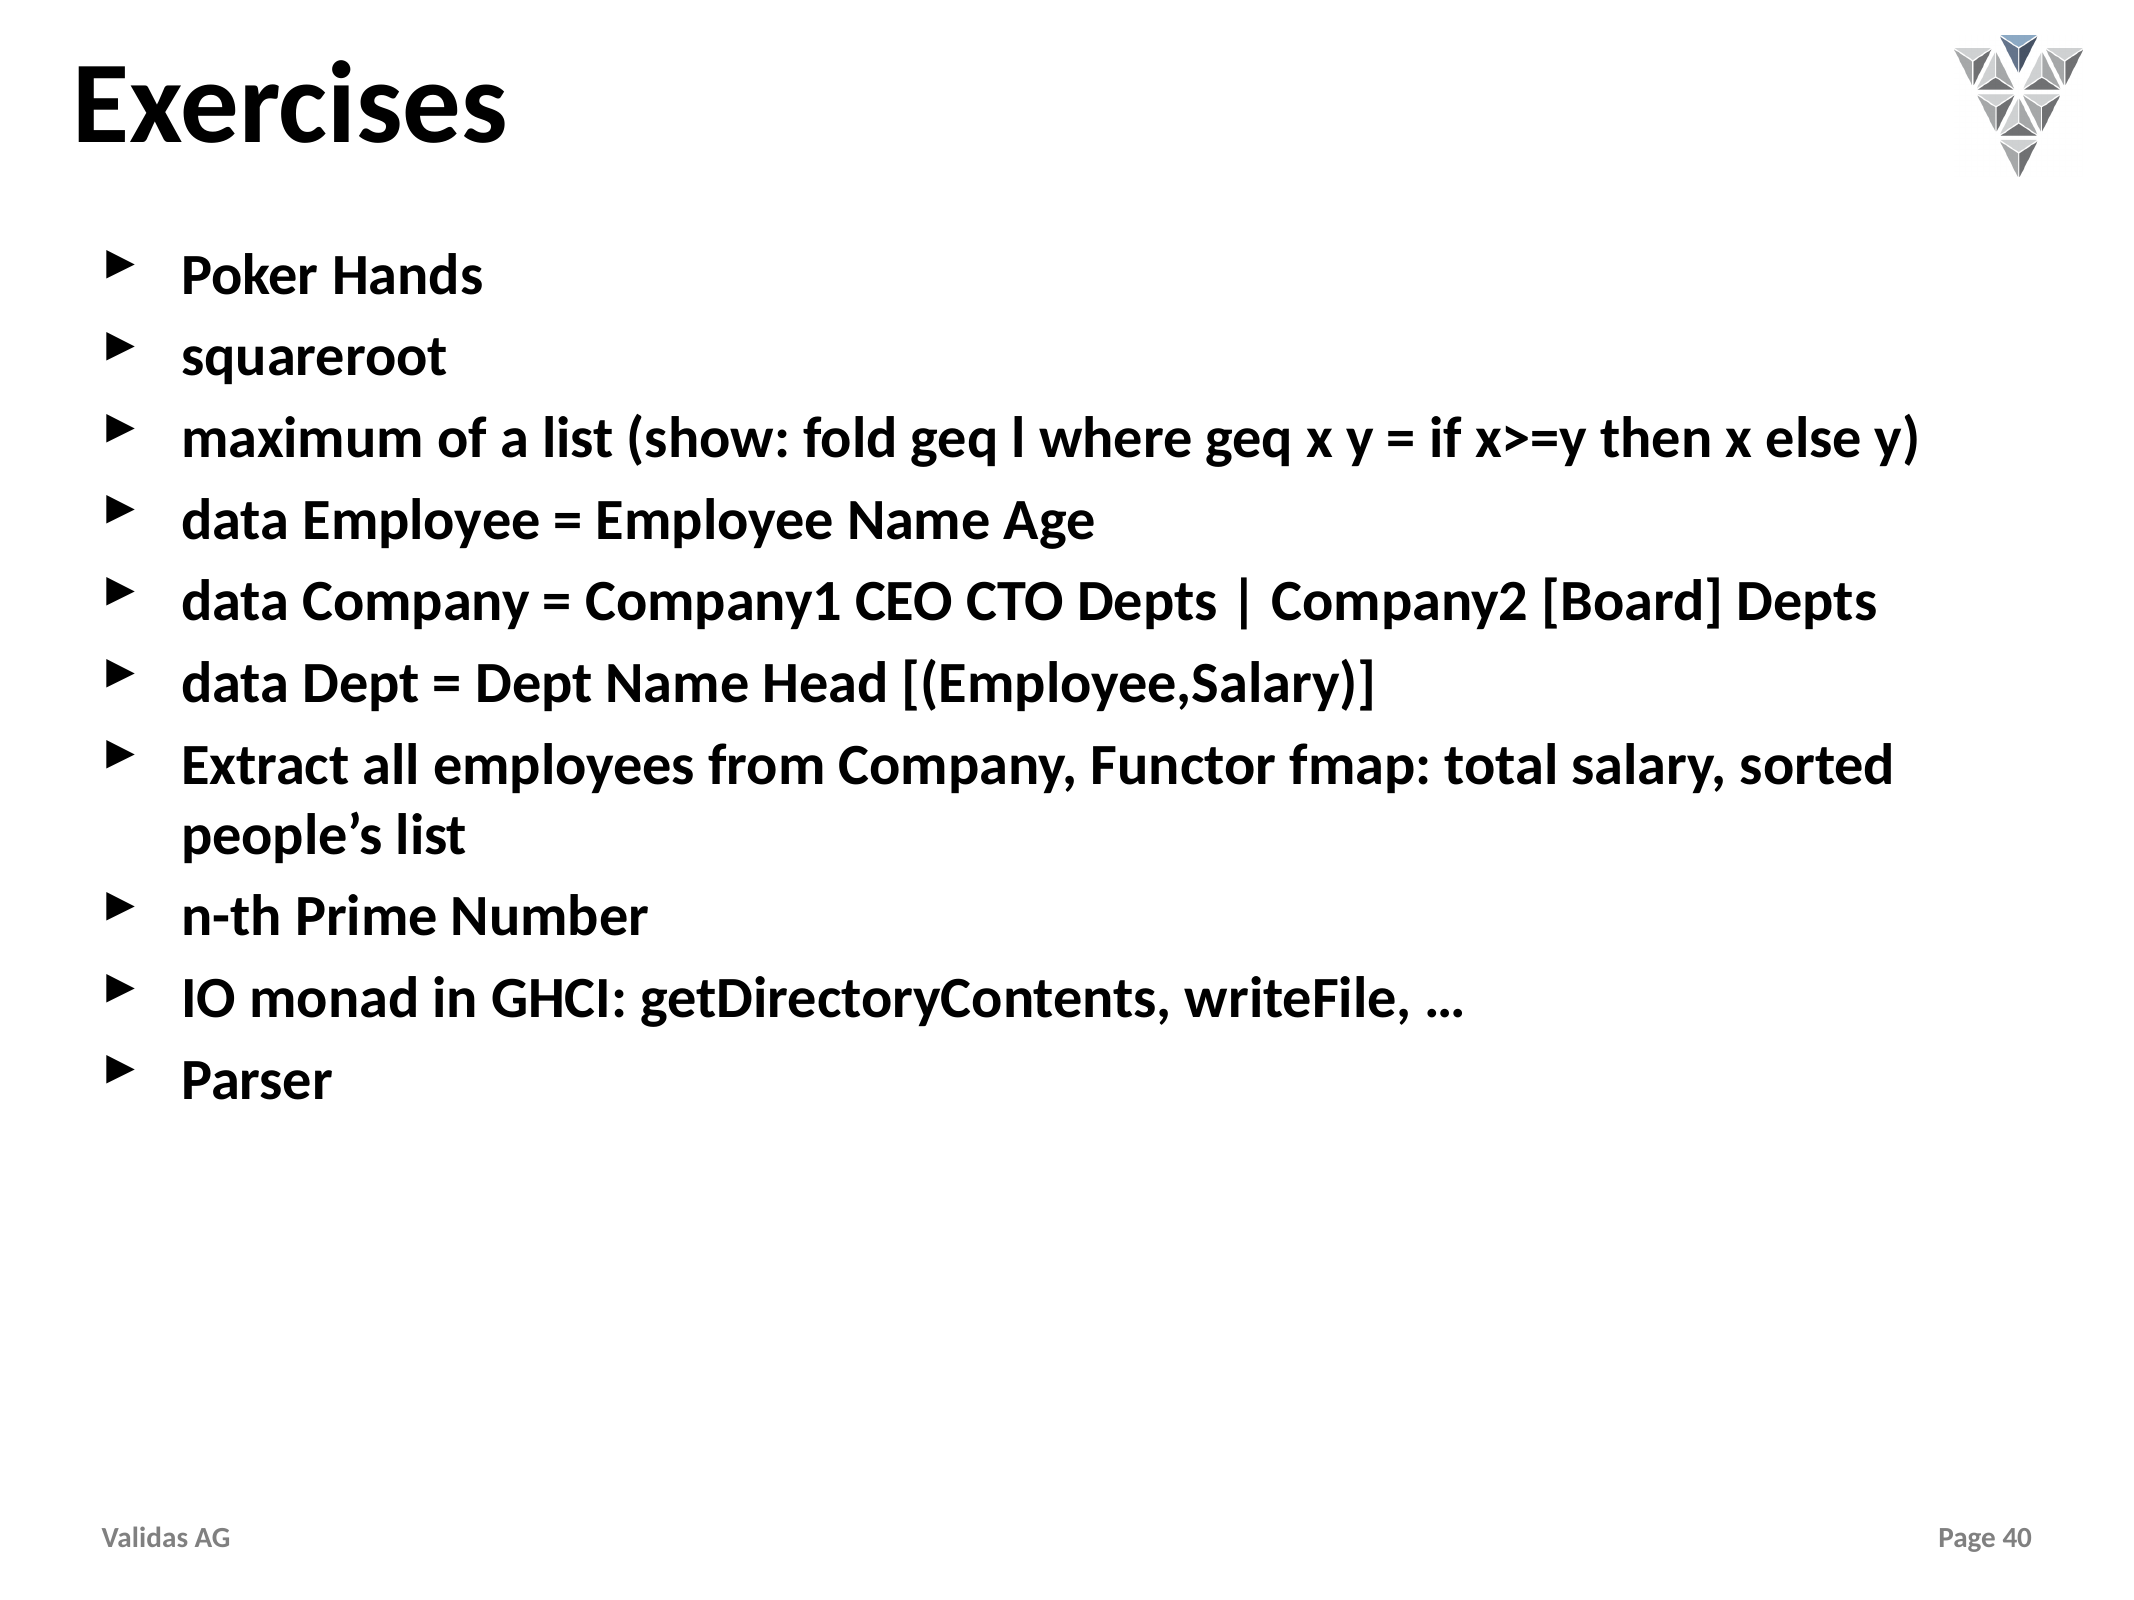

# Exercises
Poker Hands
squareroot
maximum of a list (show: fold geq l where geq x y = if x>=y then x else y)
data Employee = Employee Name Age
data Company = Company1 CEO CTO Depts | Company2 [Board] Depts
data Dept = Dept Name Head [(Employee,Salary)]
Extract all employees from Company, Functor fmap: total salary, sorted people’s list
n-th Prime Number
IO monad in GHCI: getDirectoryContents, writeFile, …
Parser